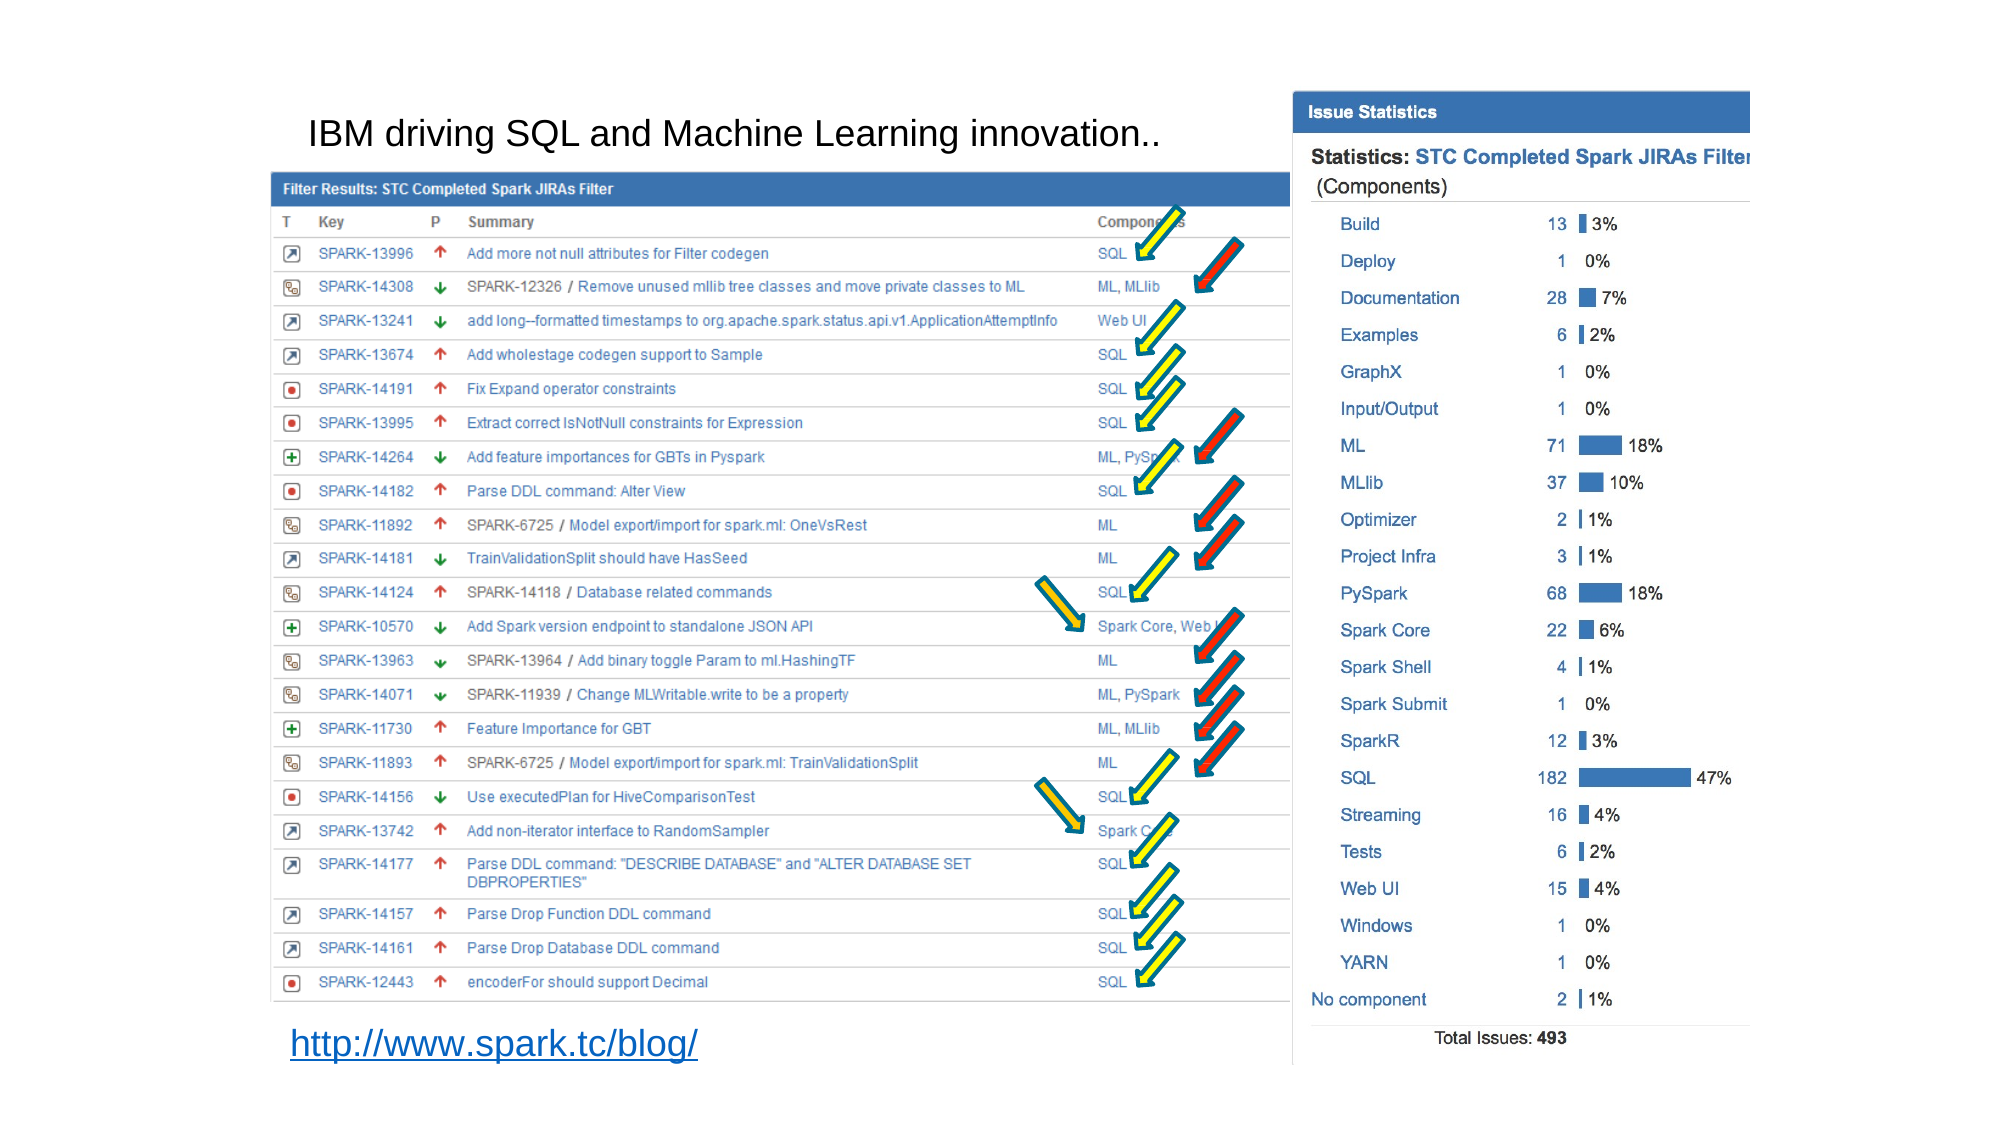

# IBM driving SQL and Machine Learning innovation..

http://www.spark.tc/blog/